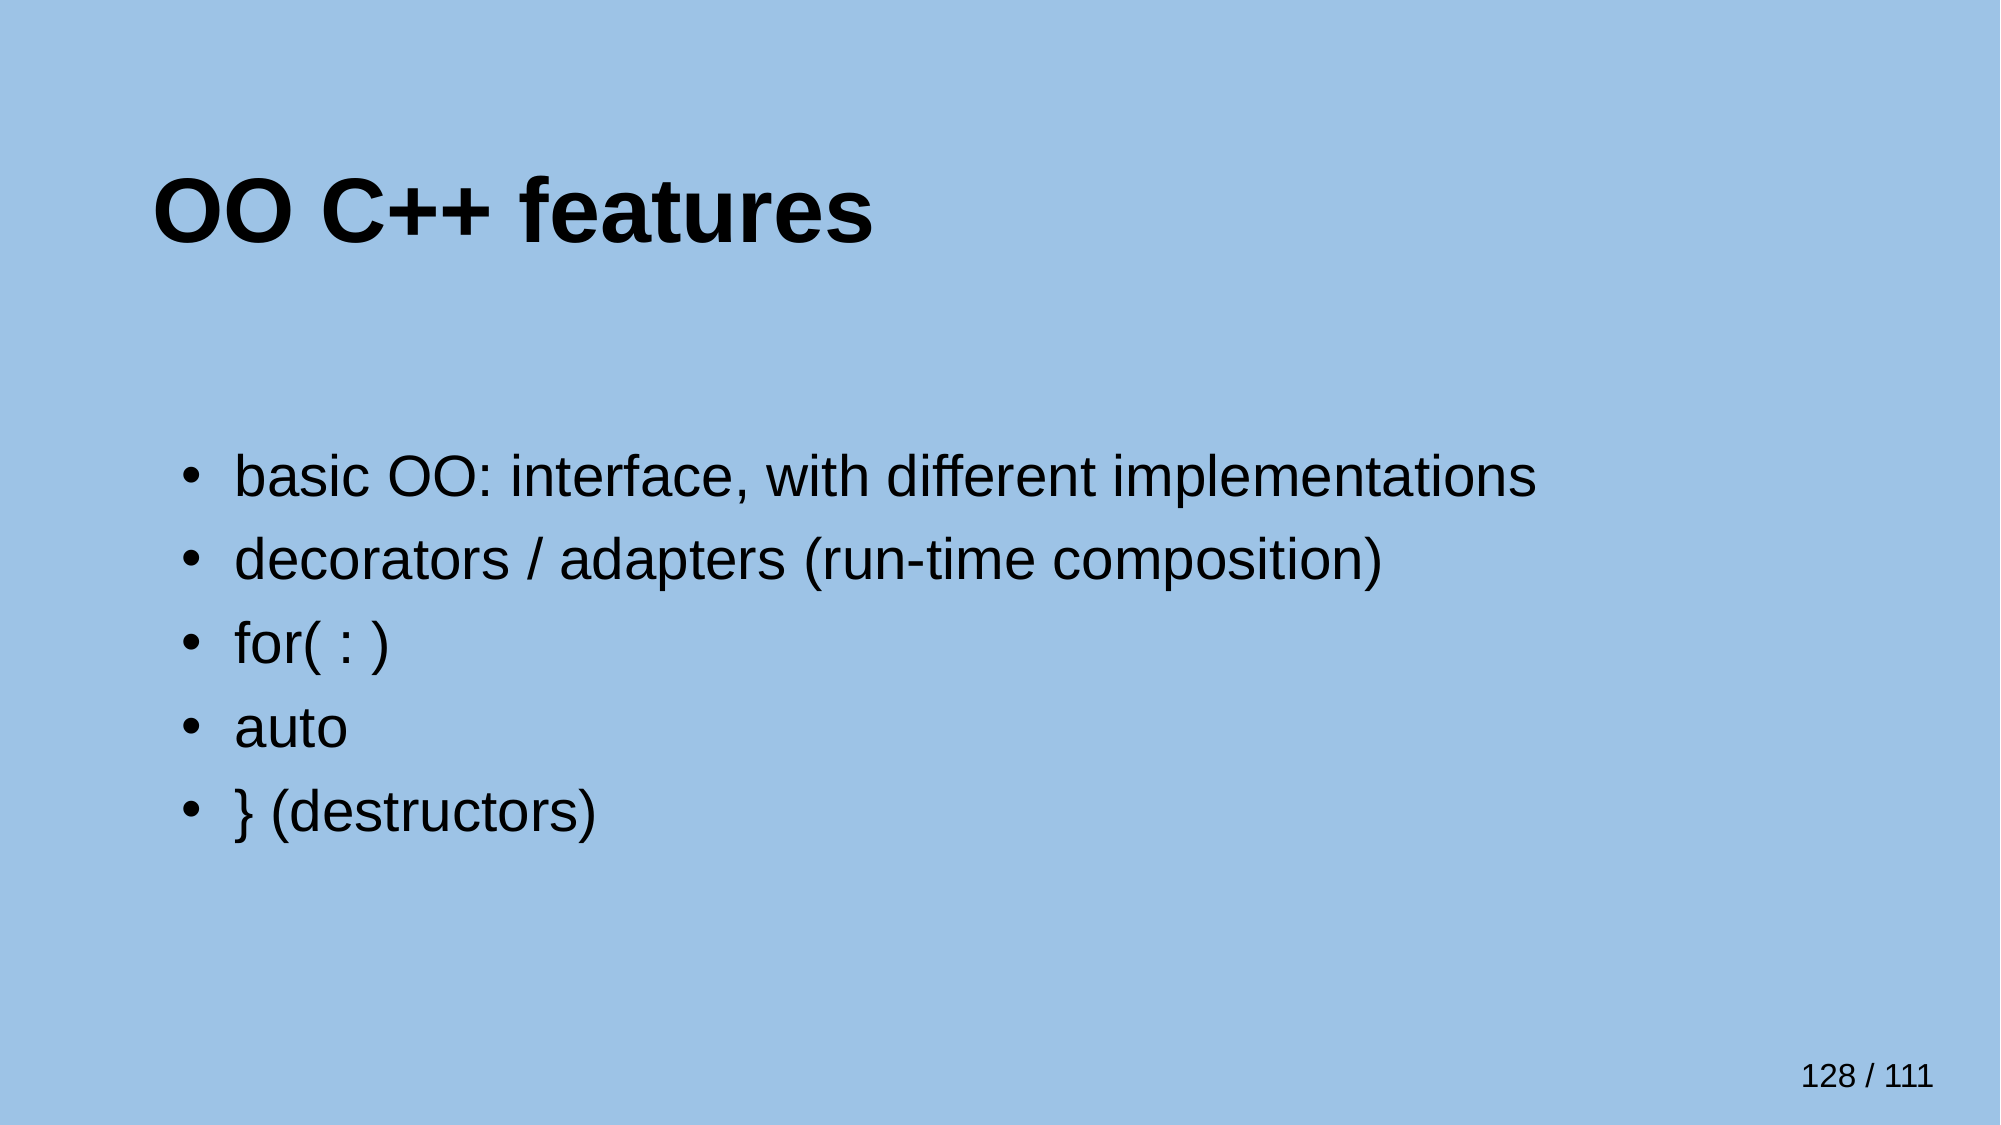

# OO C++ features

 basic OO: interface, with different implementations
 decorators / adapters (run-time composition)
 for( : )
 auto
 } (destructors)